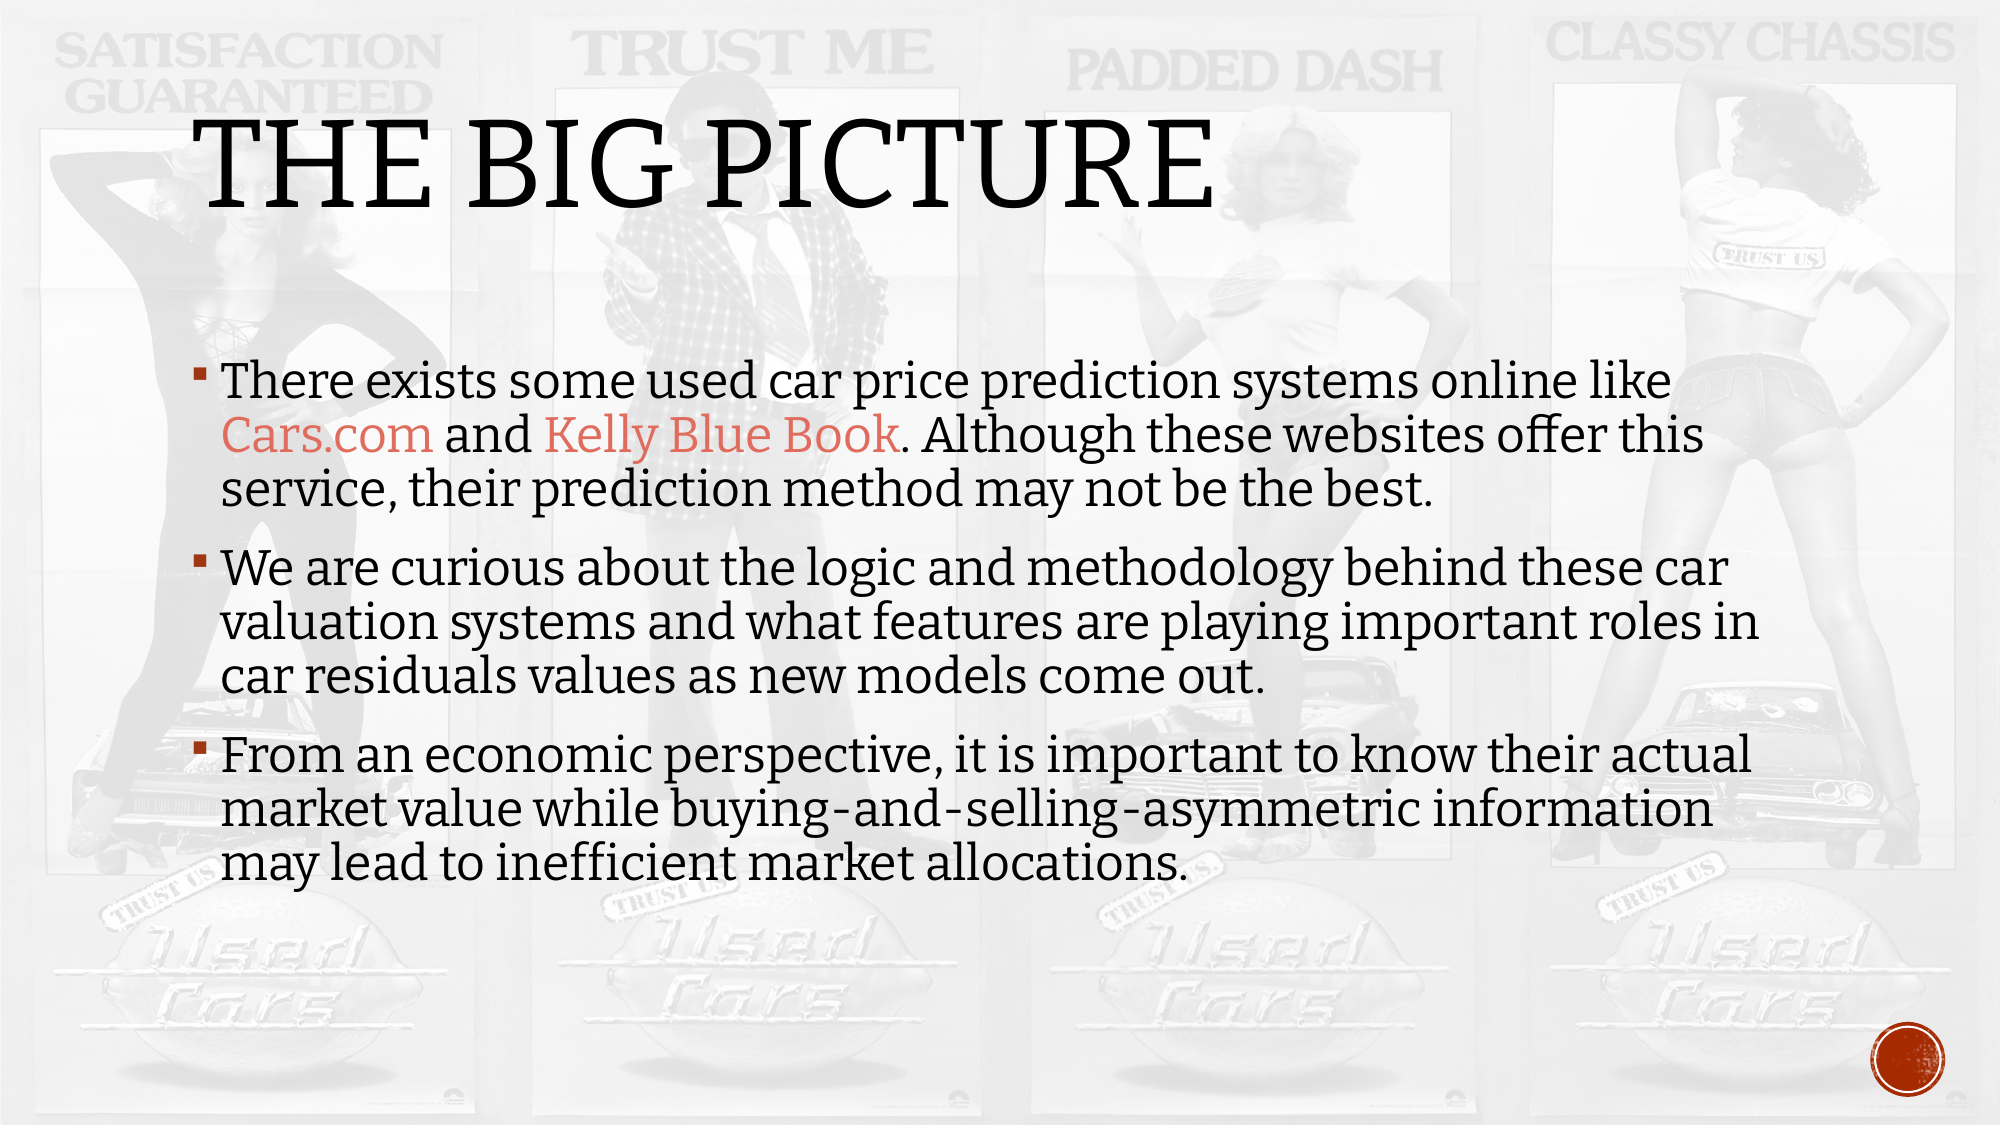

# the BIG PICTURE
There exists some used car price prediction systems online like Cars.com and Kelly Blue Book. Although these websites offer this service, their prediction method may not be the best.
We are curious about the logic and methodology behind these car valuation systems and what features are playing important roles in car residuals values as new models come out.
From an economic perspective, it is important to know their actual market value while buying-and-selling-asymmetric information may lead to inefficient market allocations.